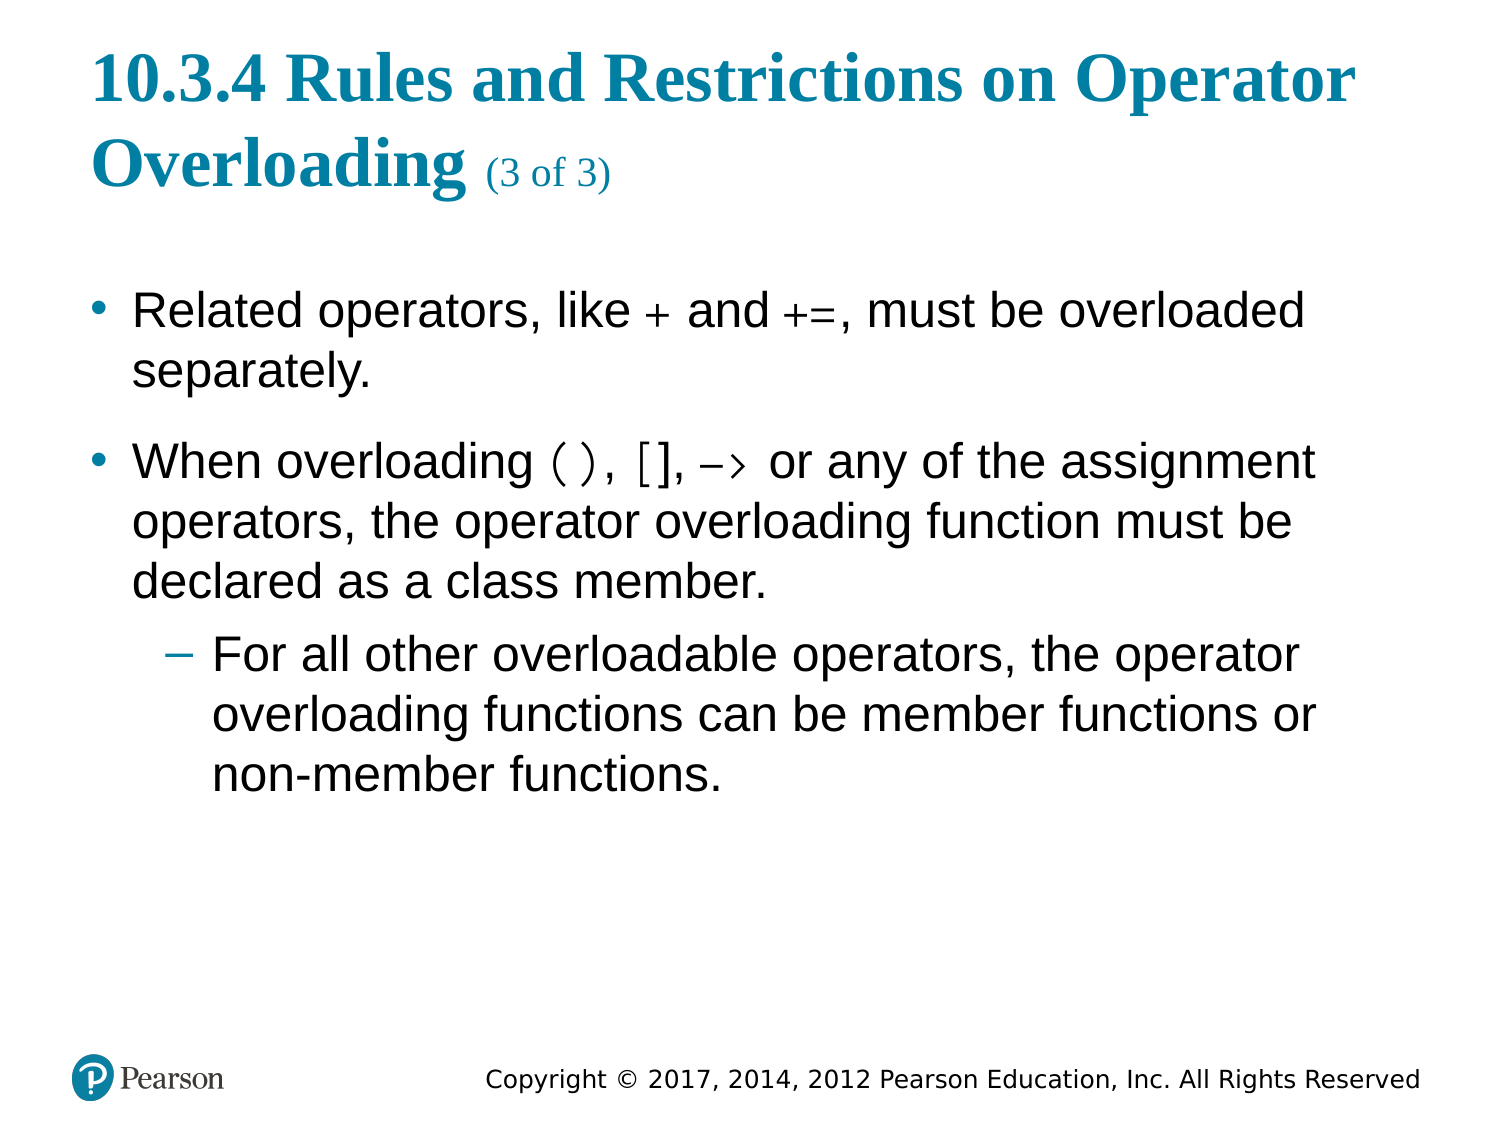

# 10.3.4 Rules and Restrictions on Operator Overloading (3 of 3)
Related operators, like + and +=, must be overloaded separately.
When overloading (), [], -> or any of the assignment operators, the operator overloading function must be declared as a class member.
For all other overloadable operators, the operator overloading functions can be member functions or non-member functions.